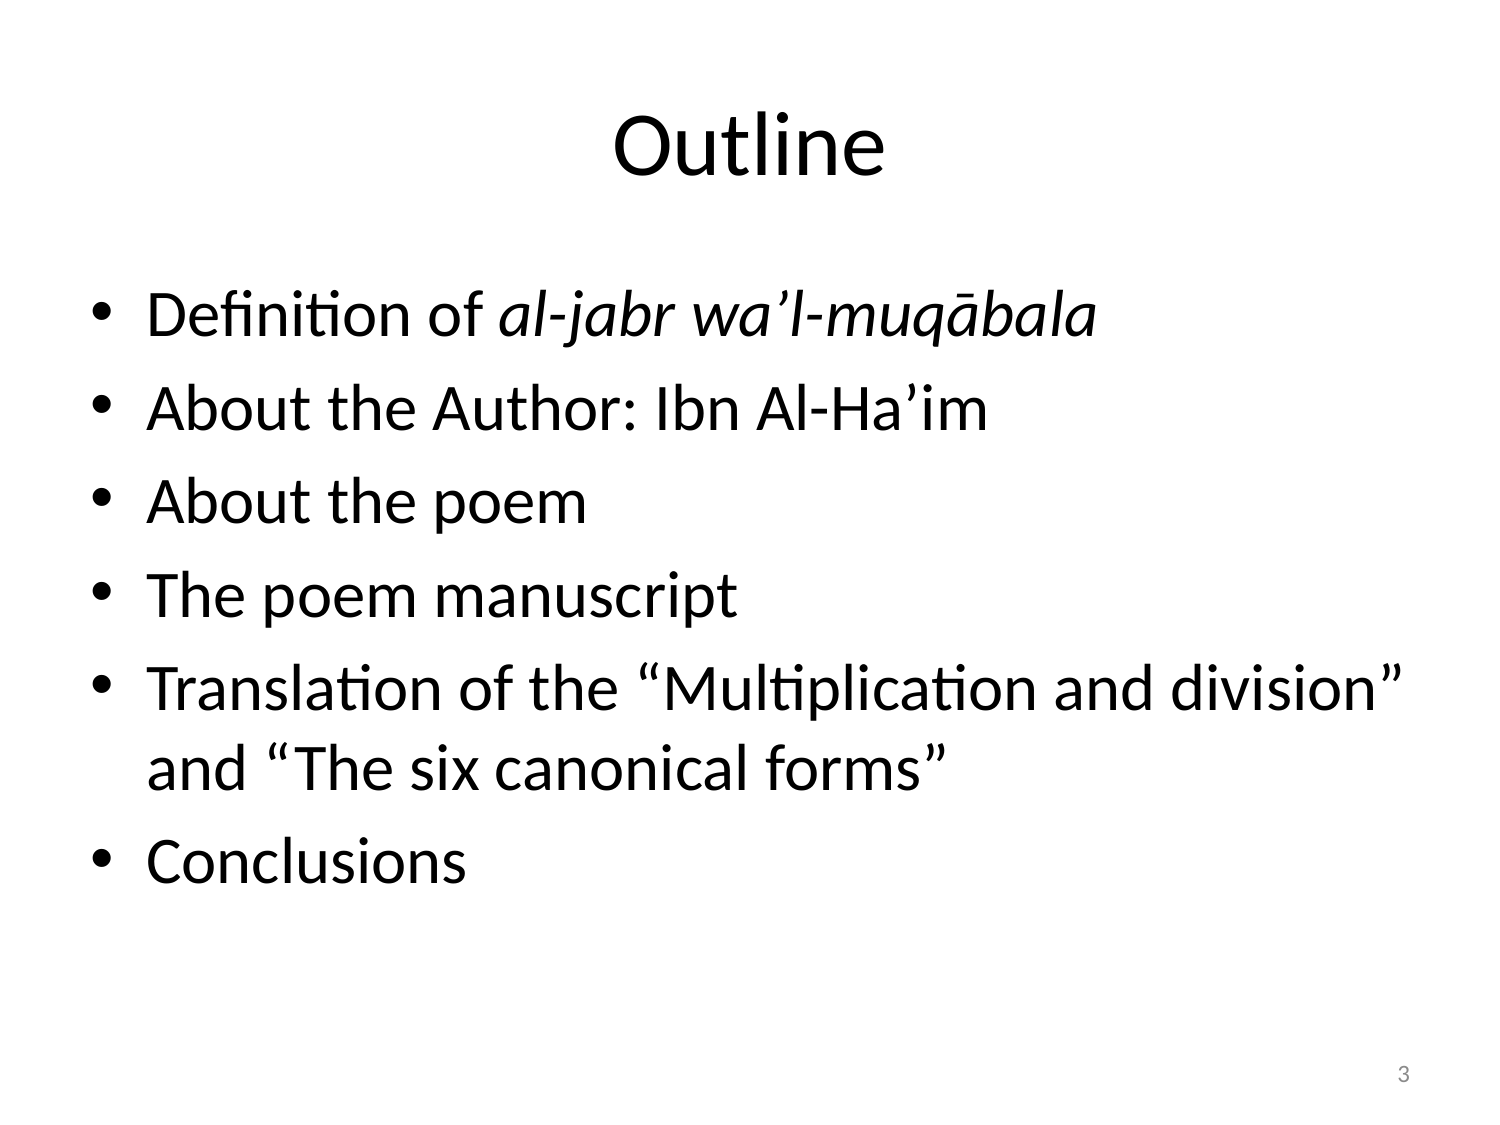

# Outline
Definition of al-jabr wa’l-muqābala
About the Author: Ibn Al-Ha’im
About the poem
The poem manuscript
Translation of the “Multiplication and division” and “The six canonical forms”
Conclusions
3